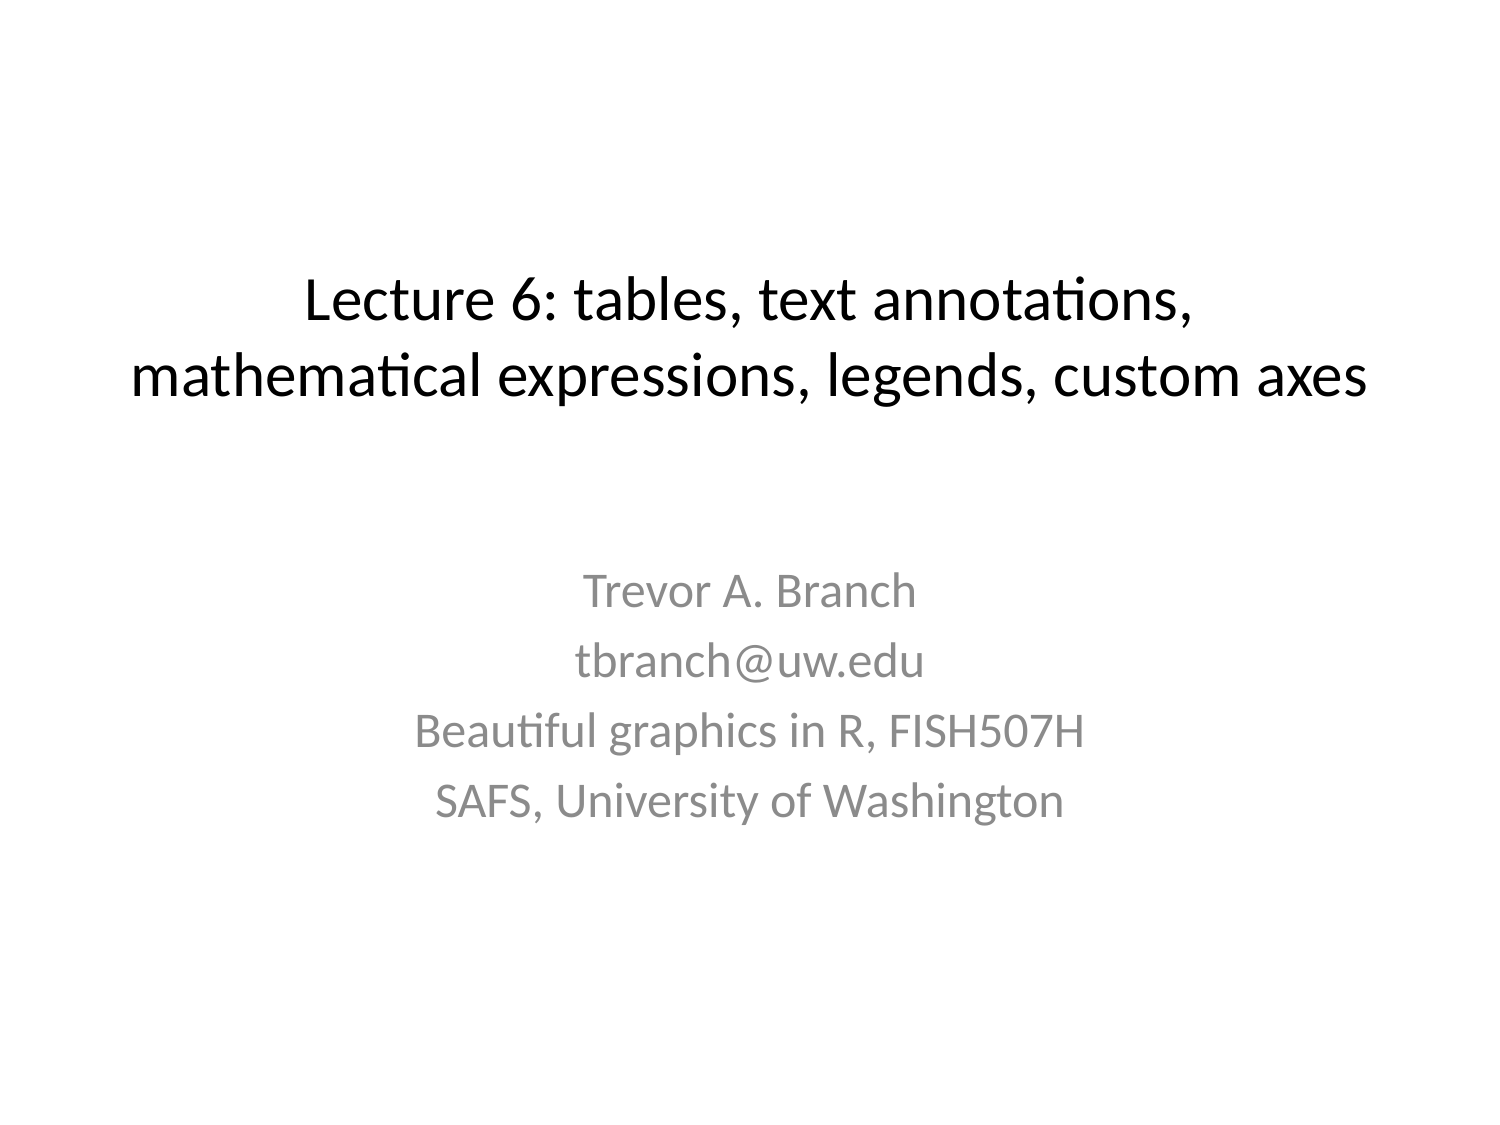

# Lecture 6: tables, text annotations, mathematical expressions, legends, custom axes
Trevor A. Branch
tbranch@uw.edu
Beautiful graphics in R, FISH507H
SAFS, University of Washington